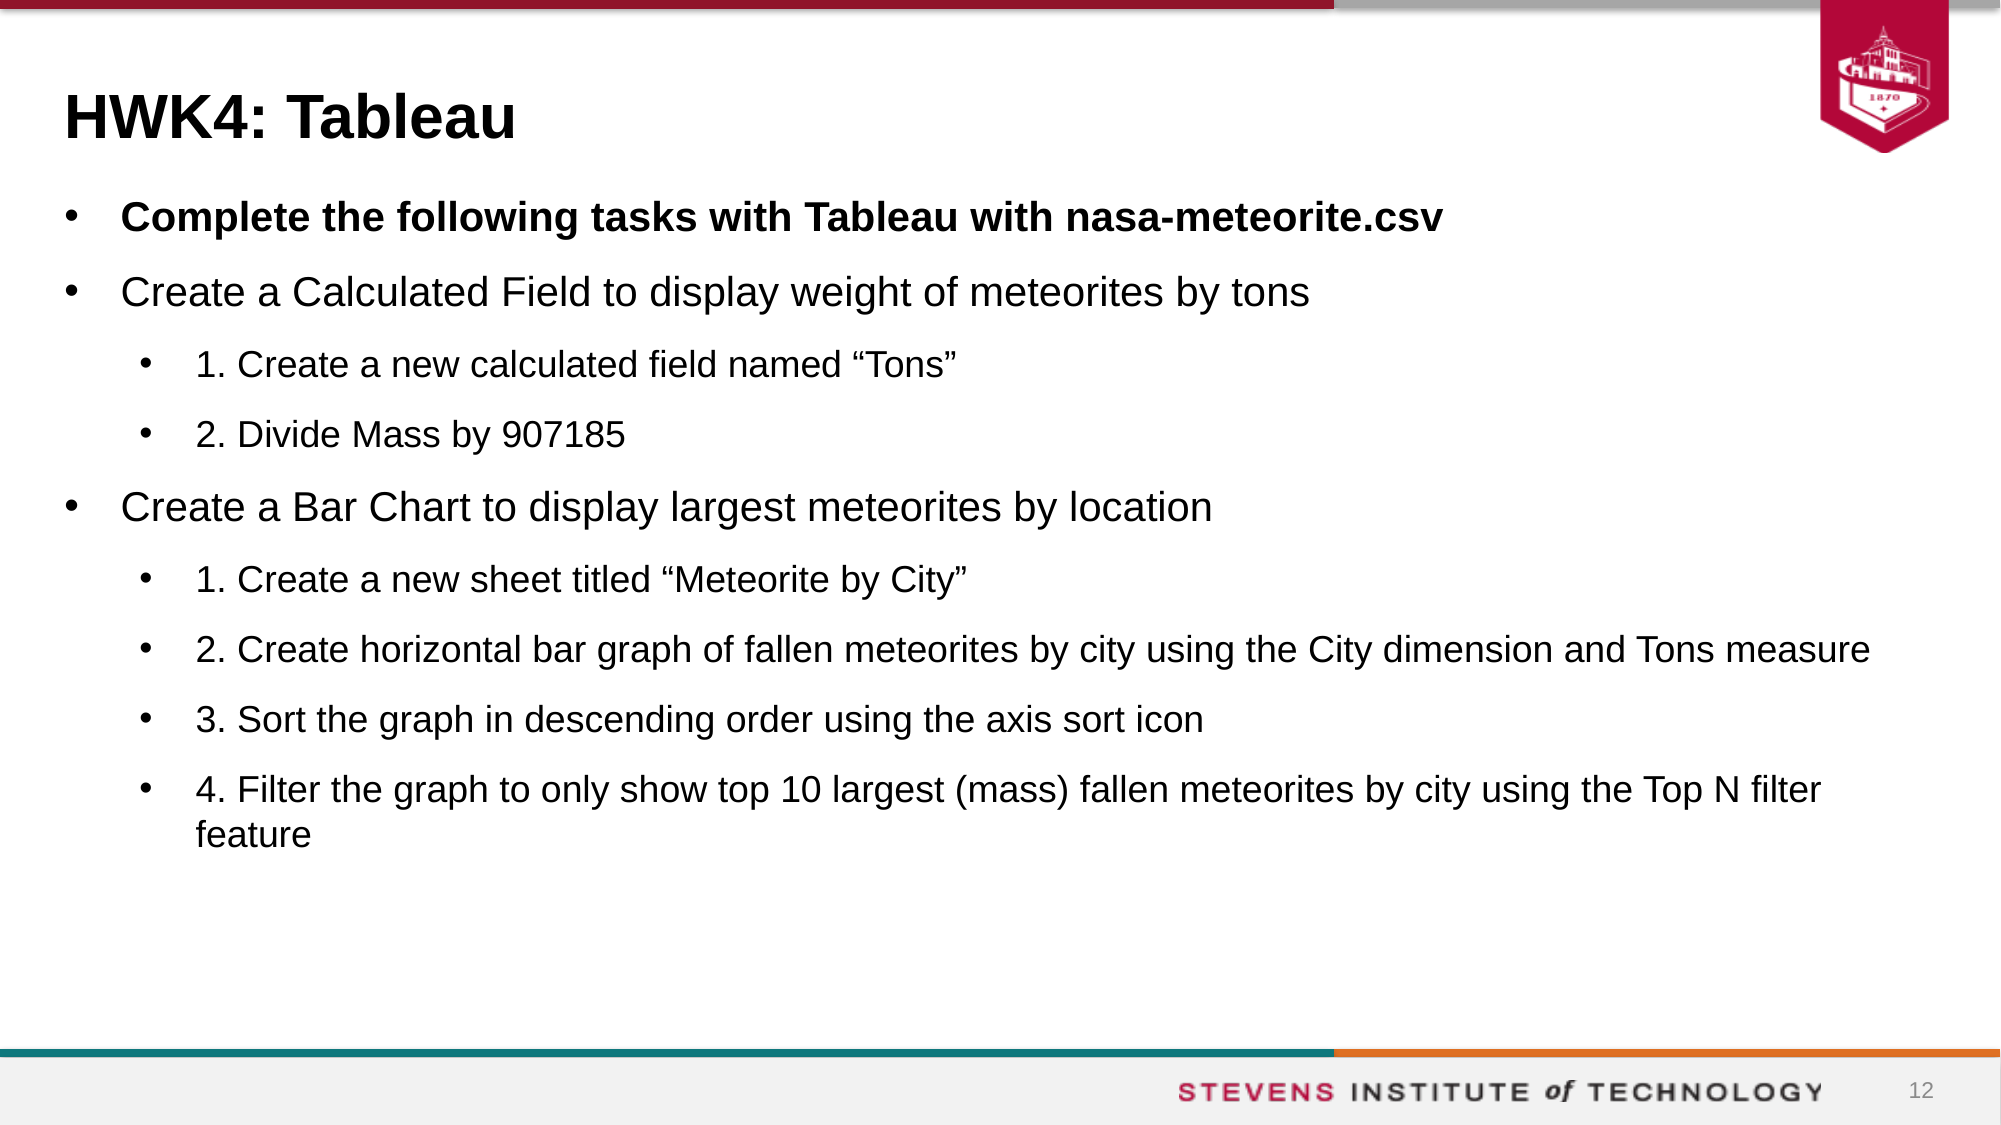

# HWK4: Tableau
Complete the following tasks with Tableau with nasa-meteorite.csv
Create a Calculated Field to display weight of meteorites by tons
1. Create a new calculated field named “Tons”
2. Divide Mass by 907185
Create a Bar Chart to display largest meteorites by location
1. Create a new sheet titled “Meteorite by City”
2. Create horizontal bar graph of fallen meteorites by city using the City dimension and Tons measure
3. Sort the graph in descending order using the axis sort icon
4. Filter the graph to only show top 10 largest (mass) fallen meteorites by city using the Top N filter feature

12